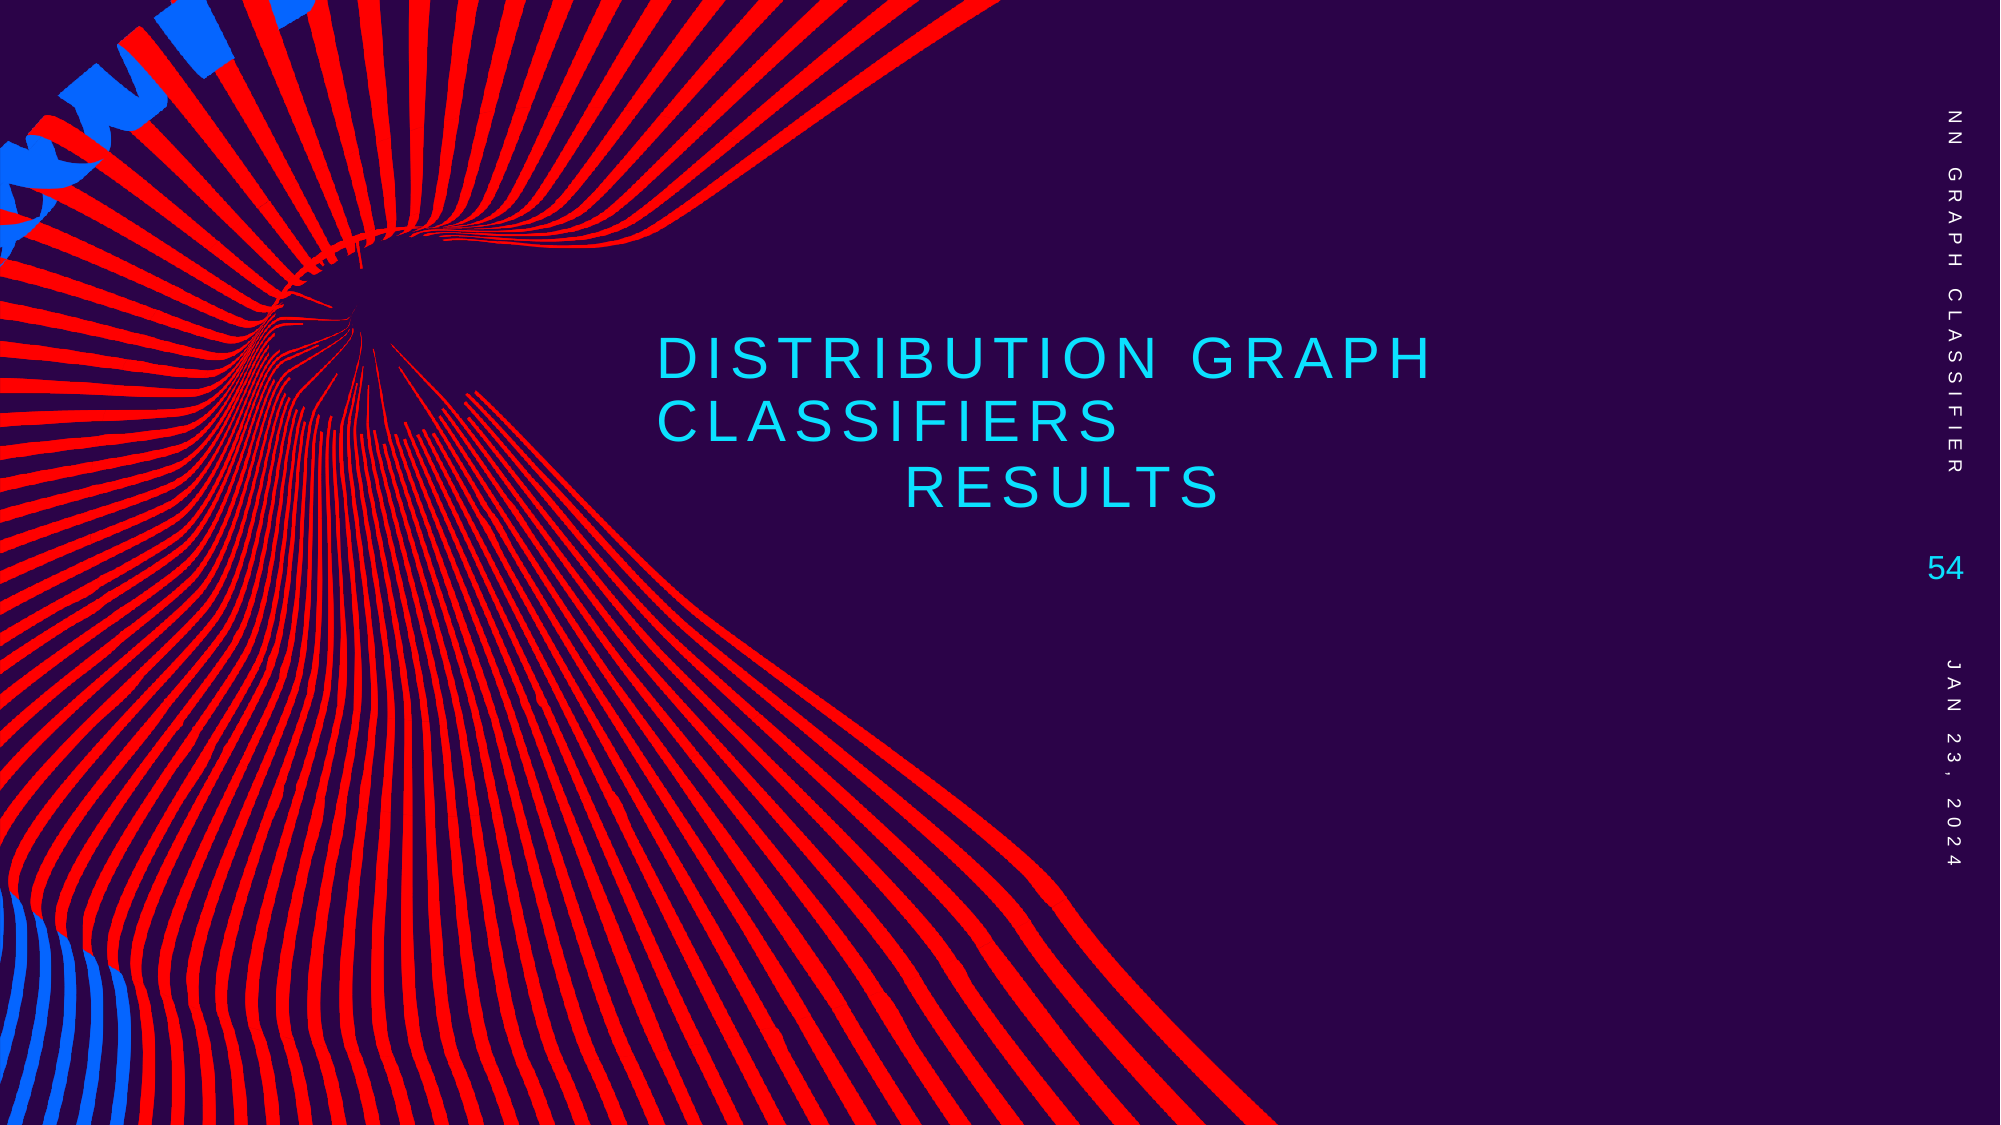

NN Graph Classifier
# Distribution graph classifiers
Results
54
Jan 23, 2024